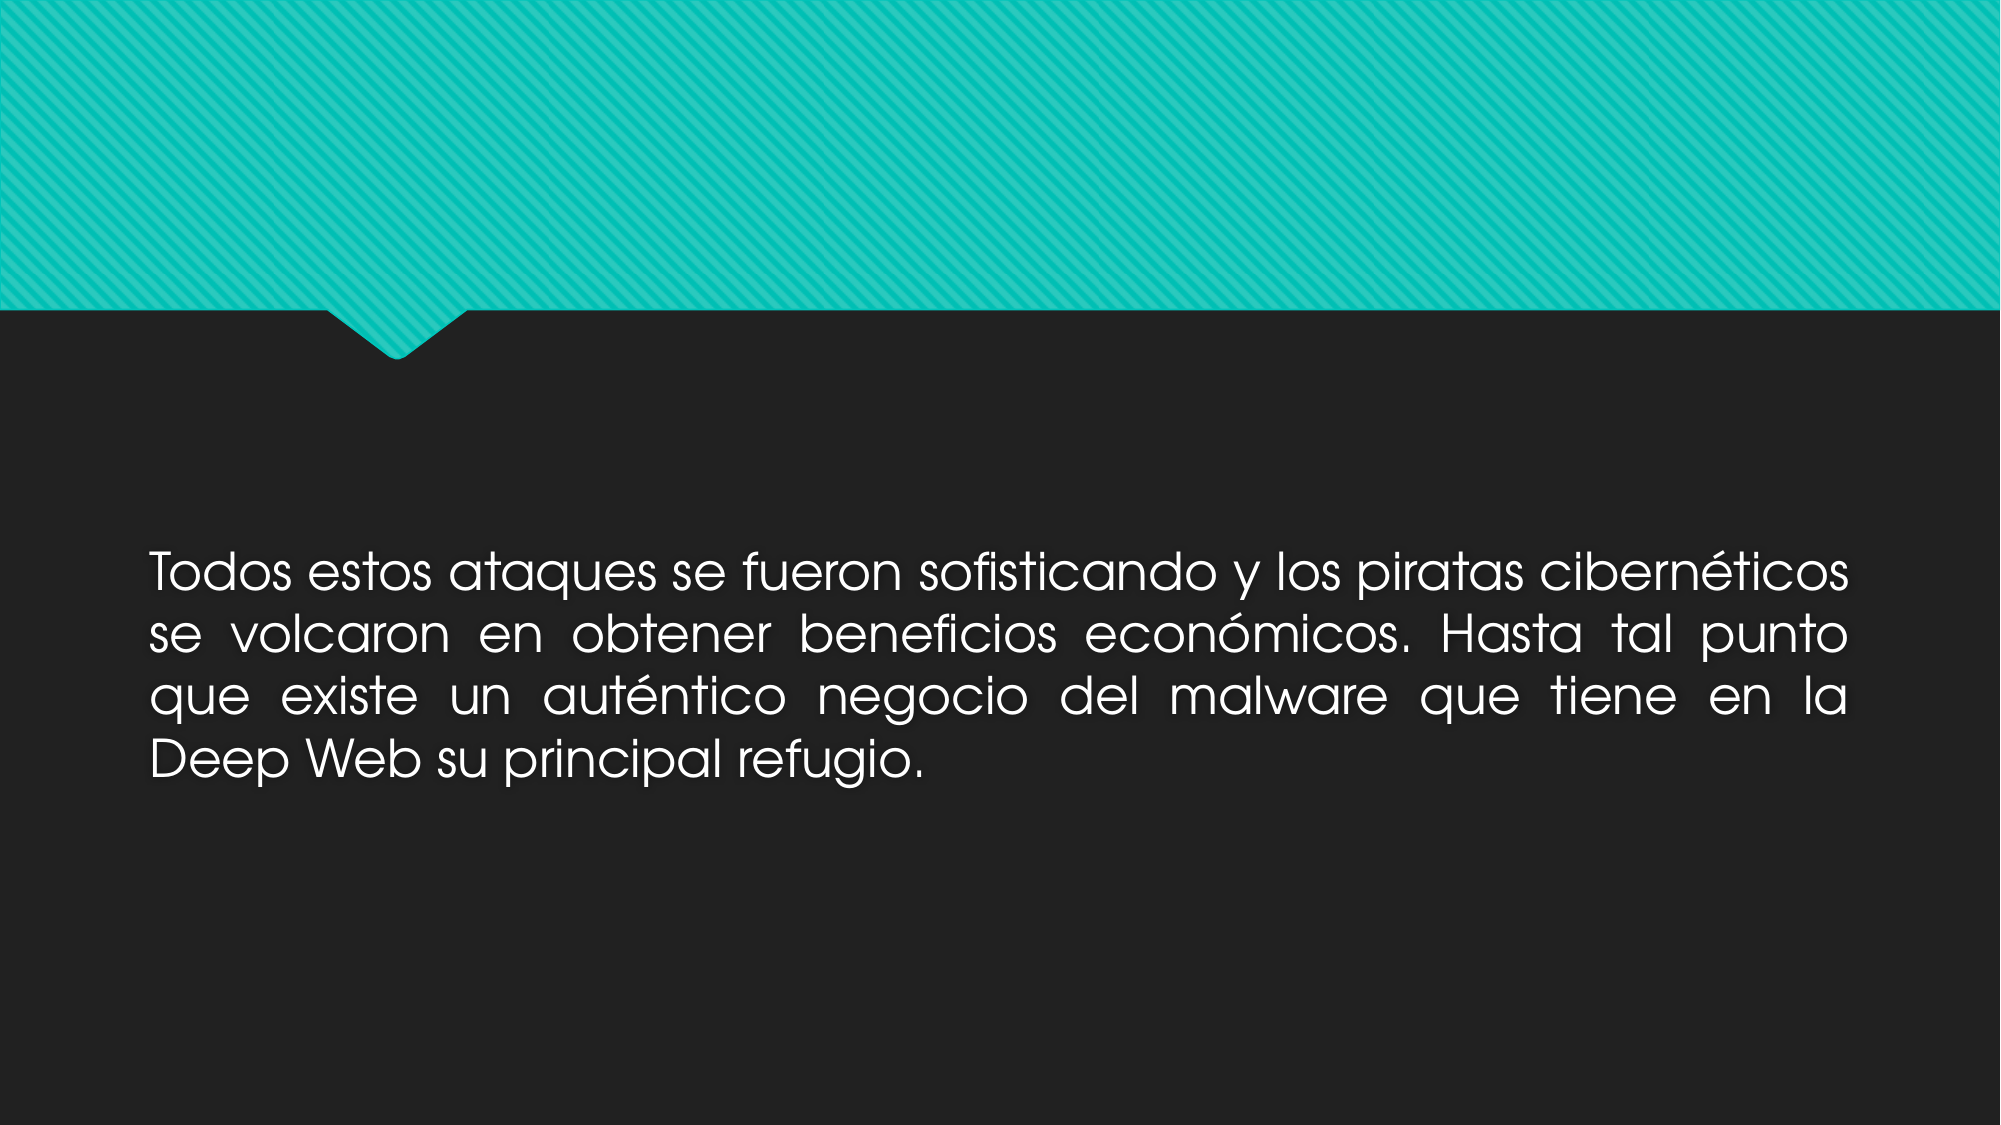

Todos estos ataques se fueron sofisticando y los piratas cibernéticos se volcaron en obtener beneficios económicos. Hasta tal punto que existe un auténtico negocio del malware que tiene en la Deep Web su principal refugio.